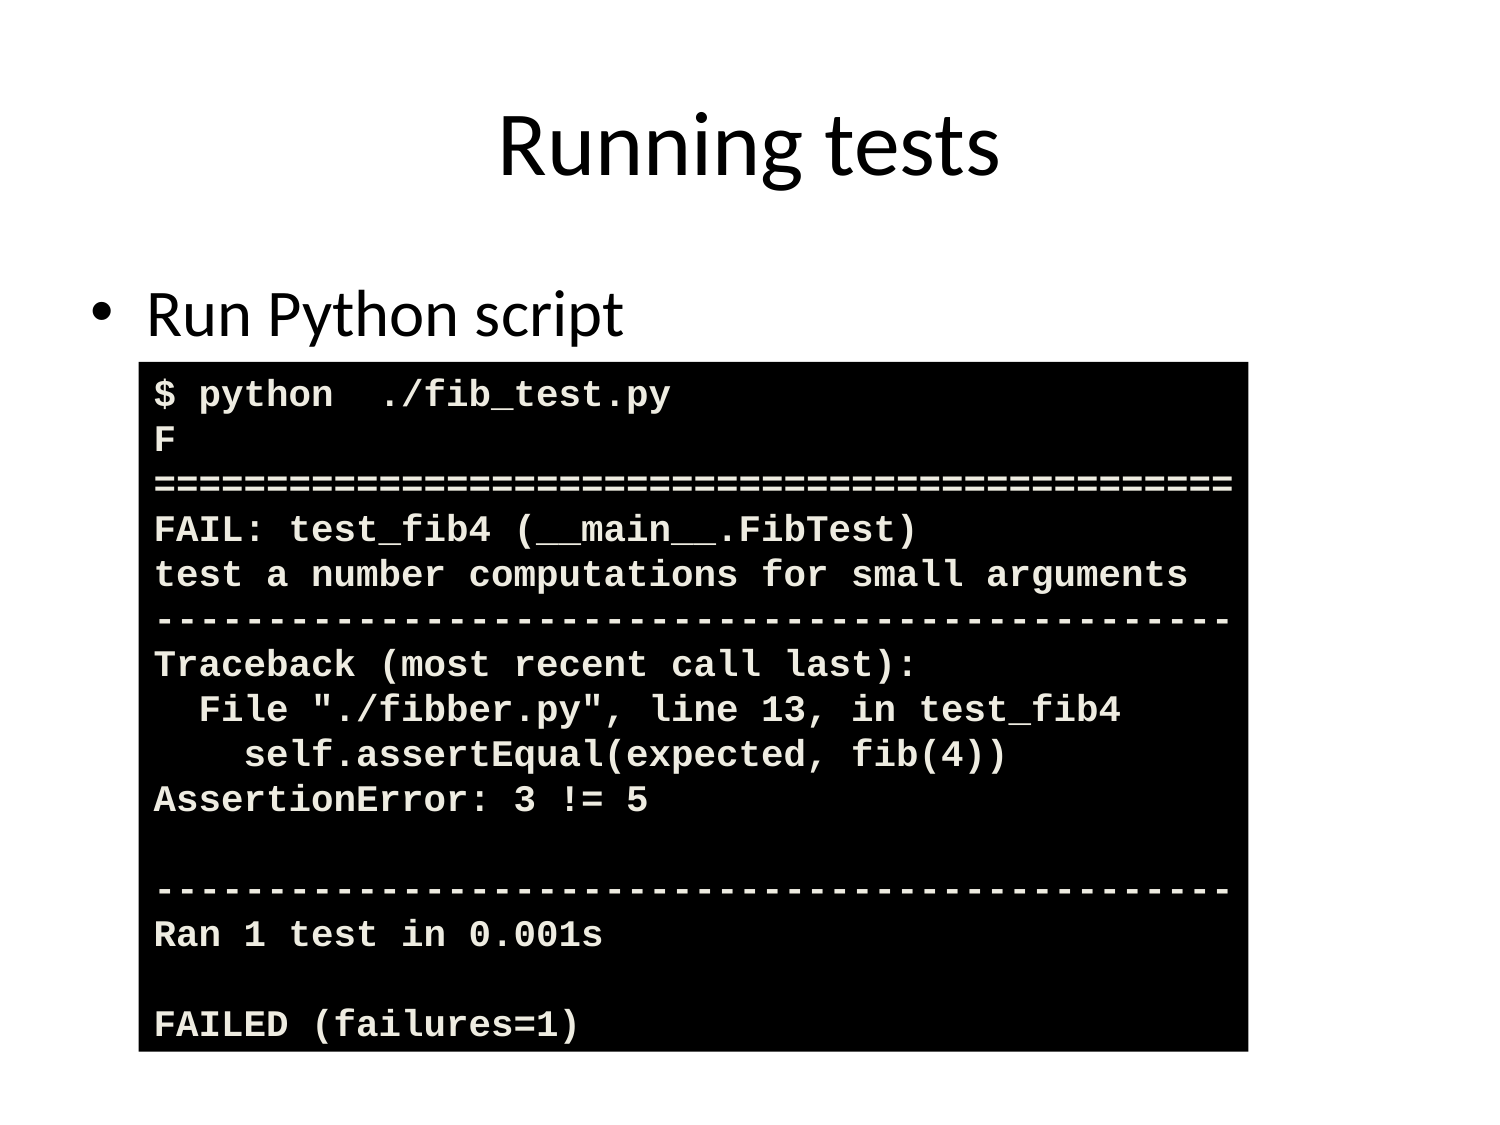

# Running tests
Run Python script
$ python  ./fib_test.py
F
================================================
FAIL: test_fib4 (__main__.FibTest)
test a number computations for small arguments
------------------------------------------------
Traceback (most recent call last):
  File "./fibber.py", line 13, in test_fib4
    self.assertEqual(expected, fib(4))
AssertionError: 3 != 5

------------------------------------------------
Ran 1 test in 0.001s

FAILED (failures=1)